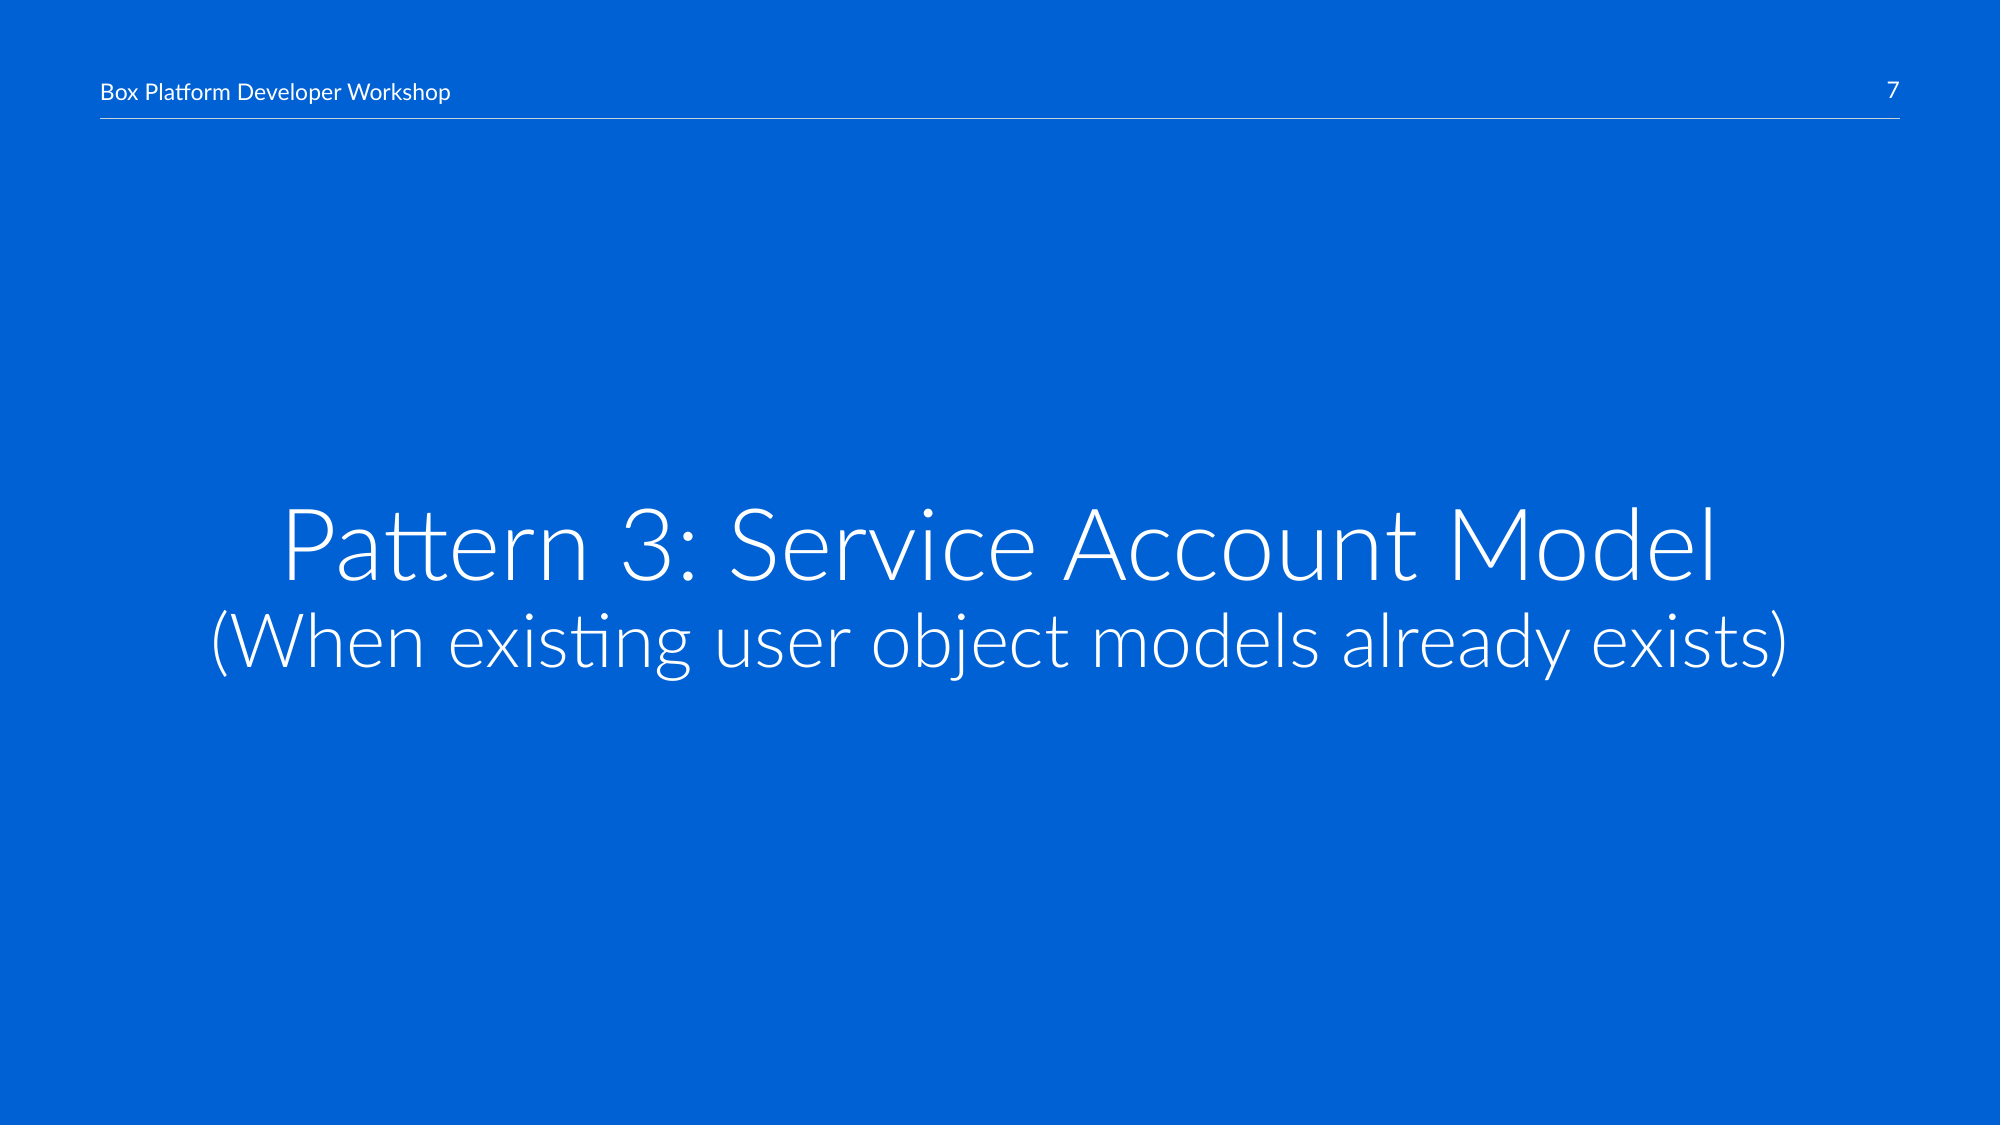

# Pattern 3: Service Account Model (When existing user object models already exists)